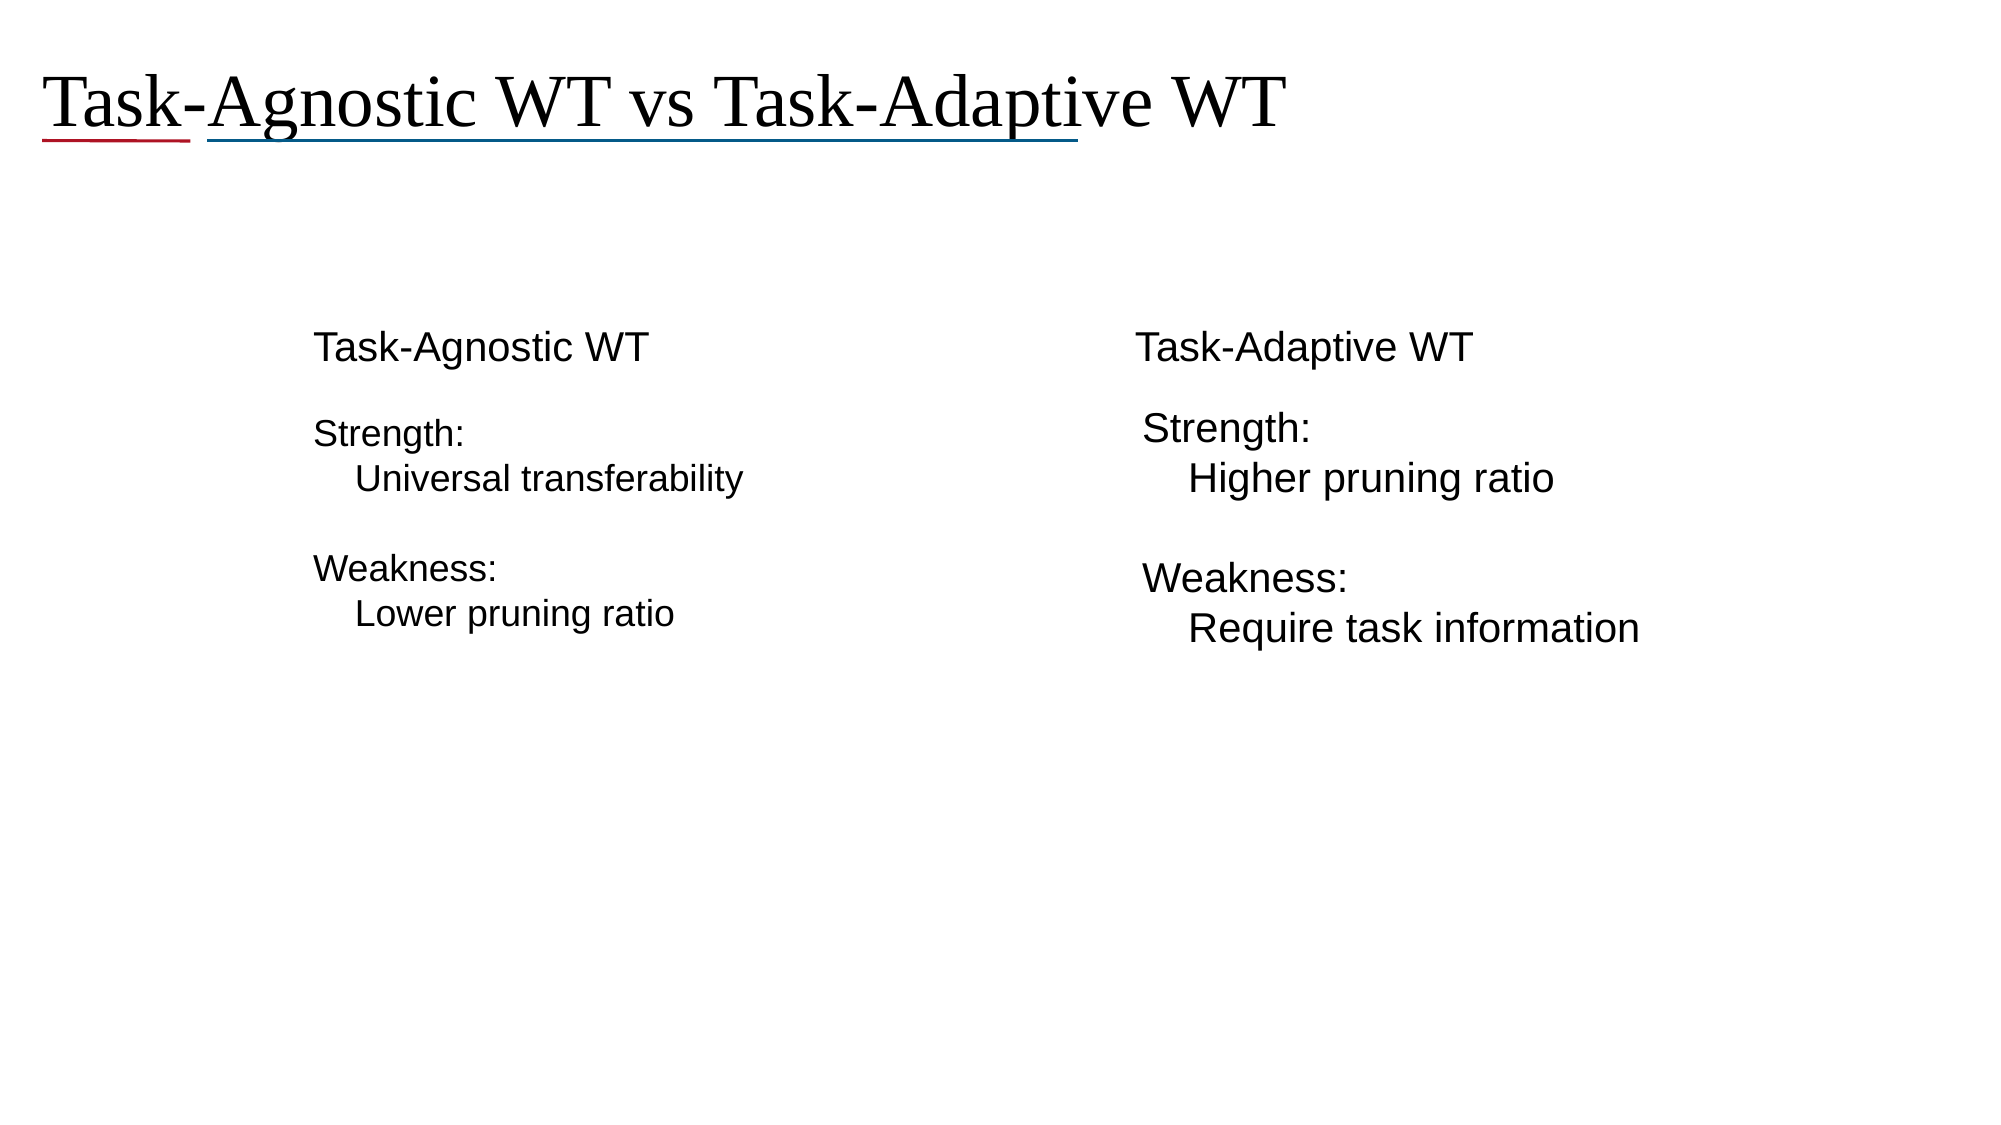

# Task-Agnostic WT vs Task-Adaptive WT
Task-Agnostic WT
Task-Adaptive WT
Strength:
    Higher pruning ratio

Weakness:
    Require task information
Strength:
    Universal transferability

Weakness:
    Lower pruning ratio